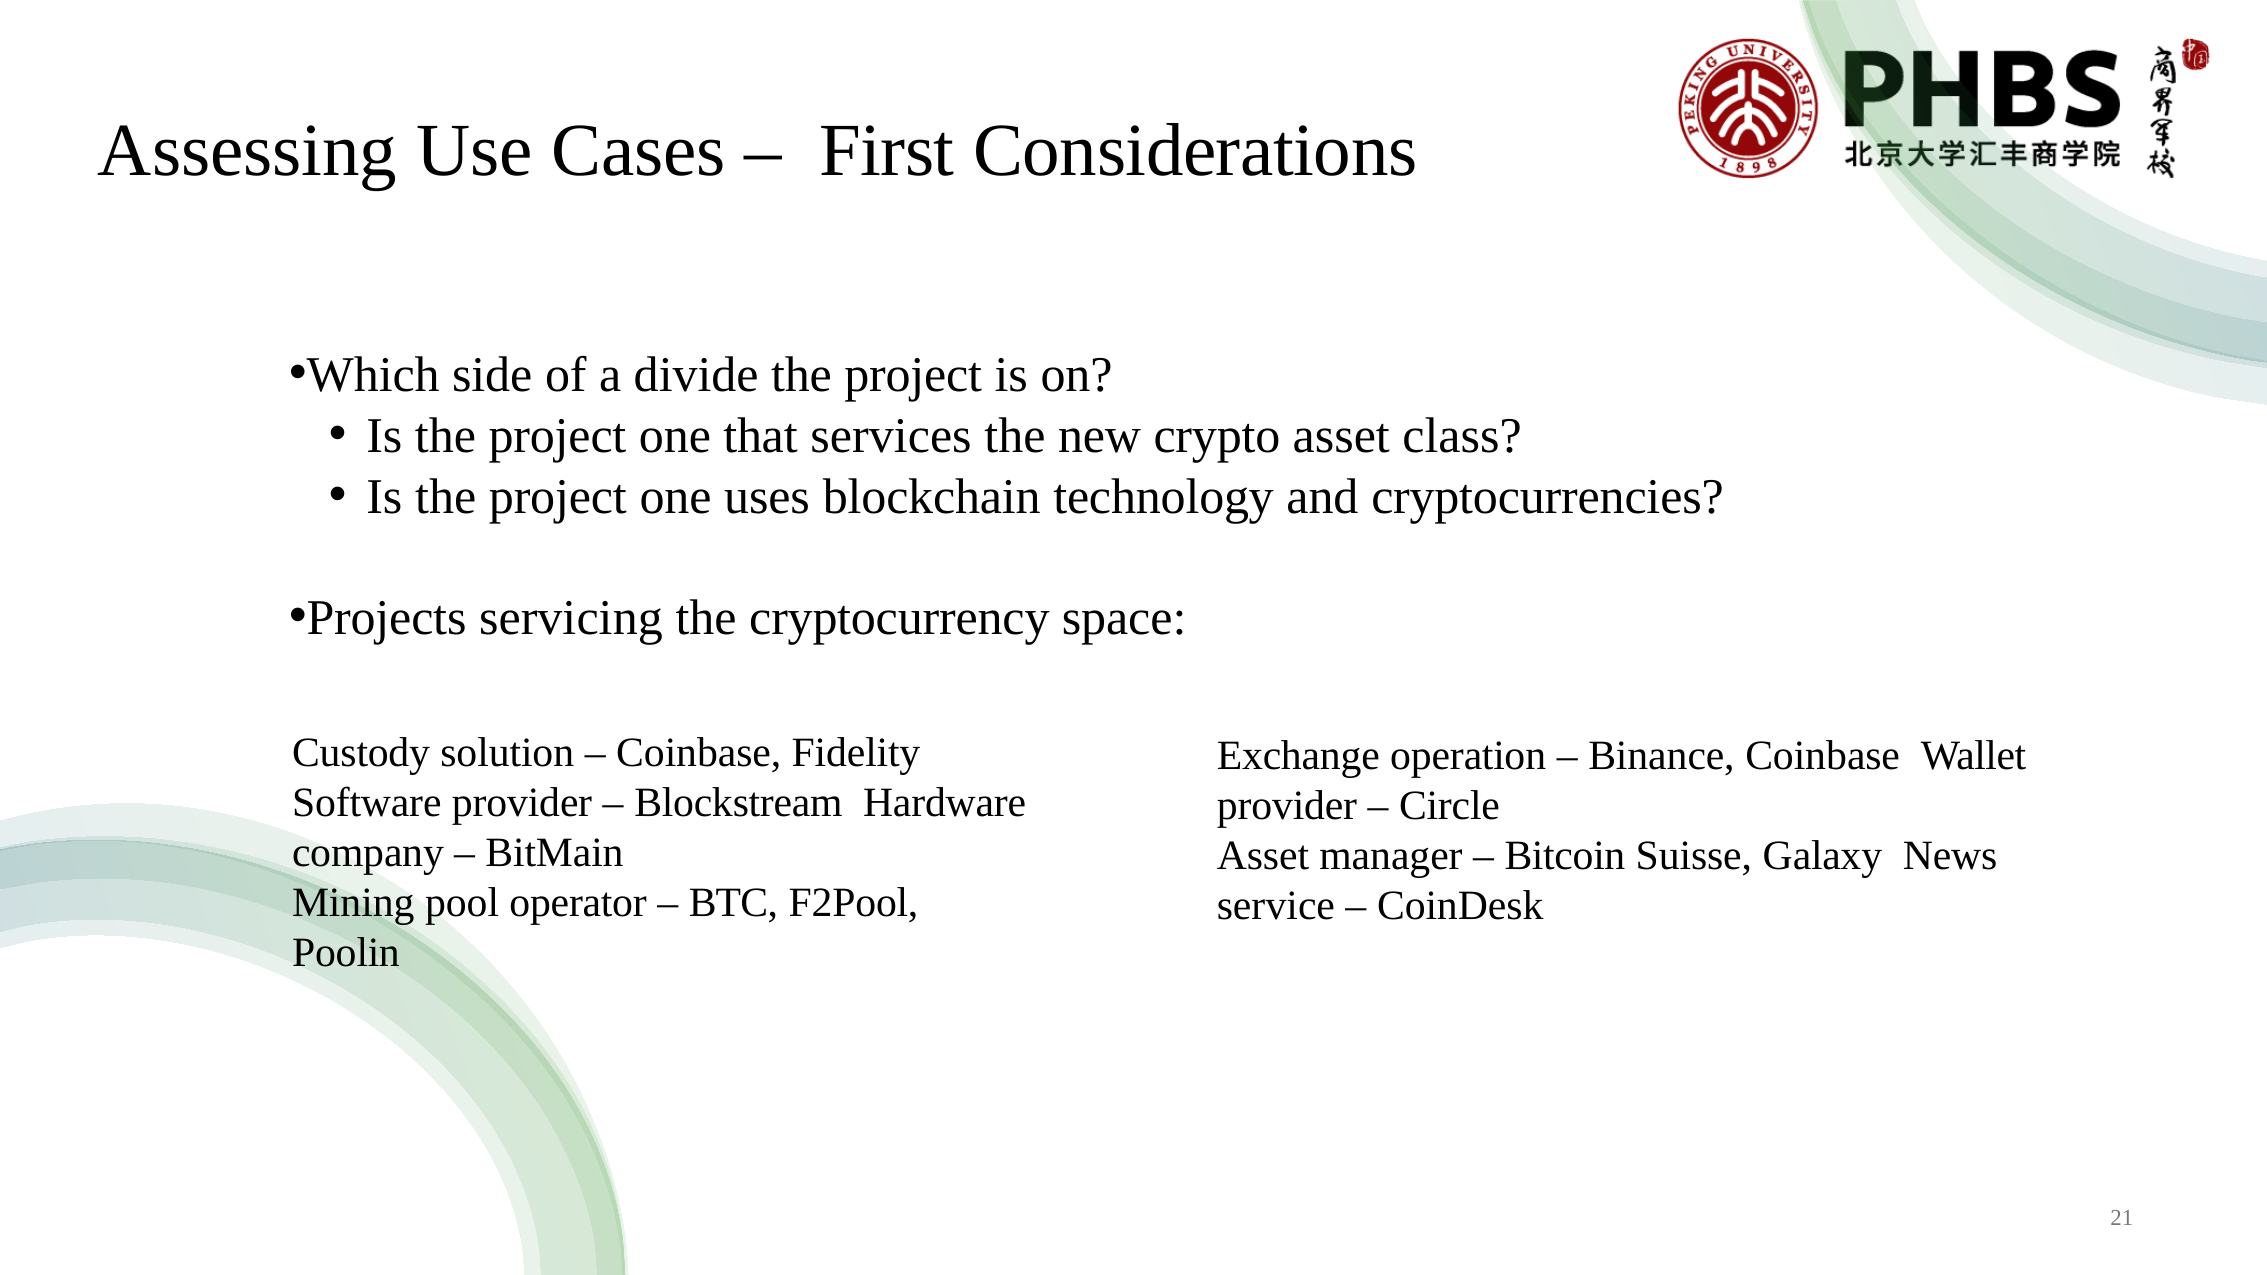

# Assessing Use Cases –  First Considerations
Which side of a divide the project is on?
Is the project one that services the new crypto asset class?
Is the project one uses blockchain technology and cryptocurrencies?

Projects servicing the cryptocurrency space:
Custody solution – Coinbase, Fidelity  Software provider – Blockstream  Hardware company – BitMain
Mining pool operator – BTC, F2Pool, Poolin
Exchange operation – Binance, Coinbase  Wallet provider – Circle
Asset manager – Bitcoin Suisse, Galaxy  News service – CoinDesk
21